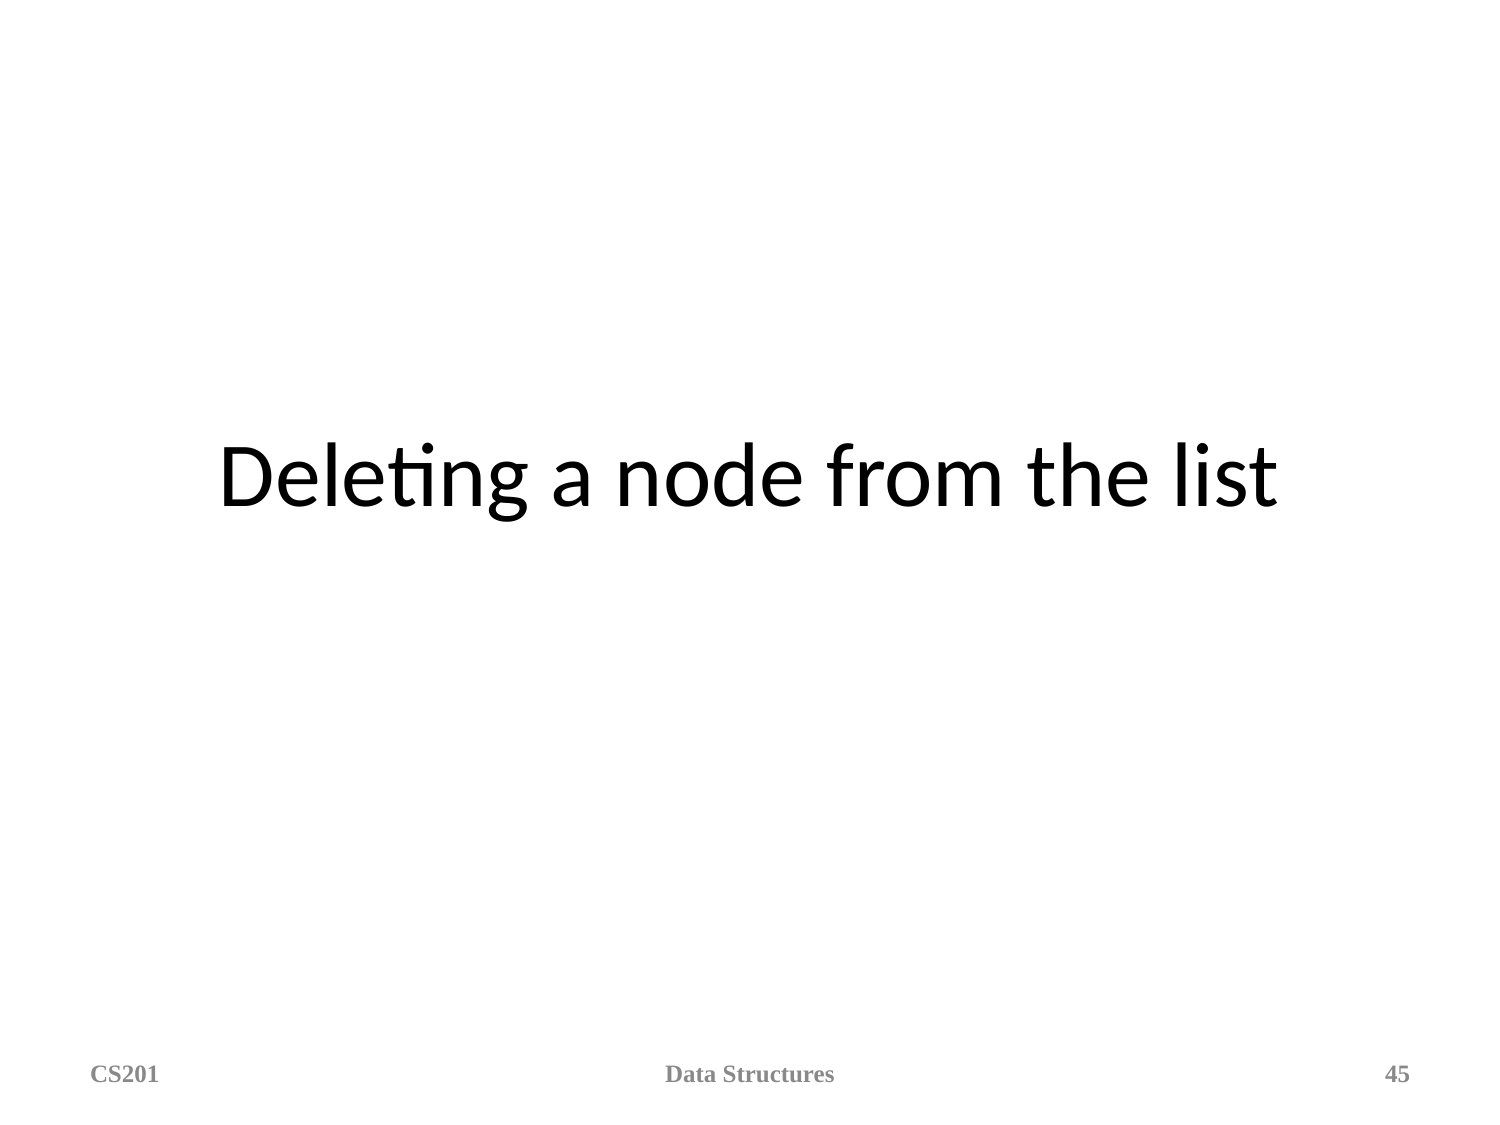

# Deleting a node from the list

CS201
Data Structures
45